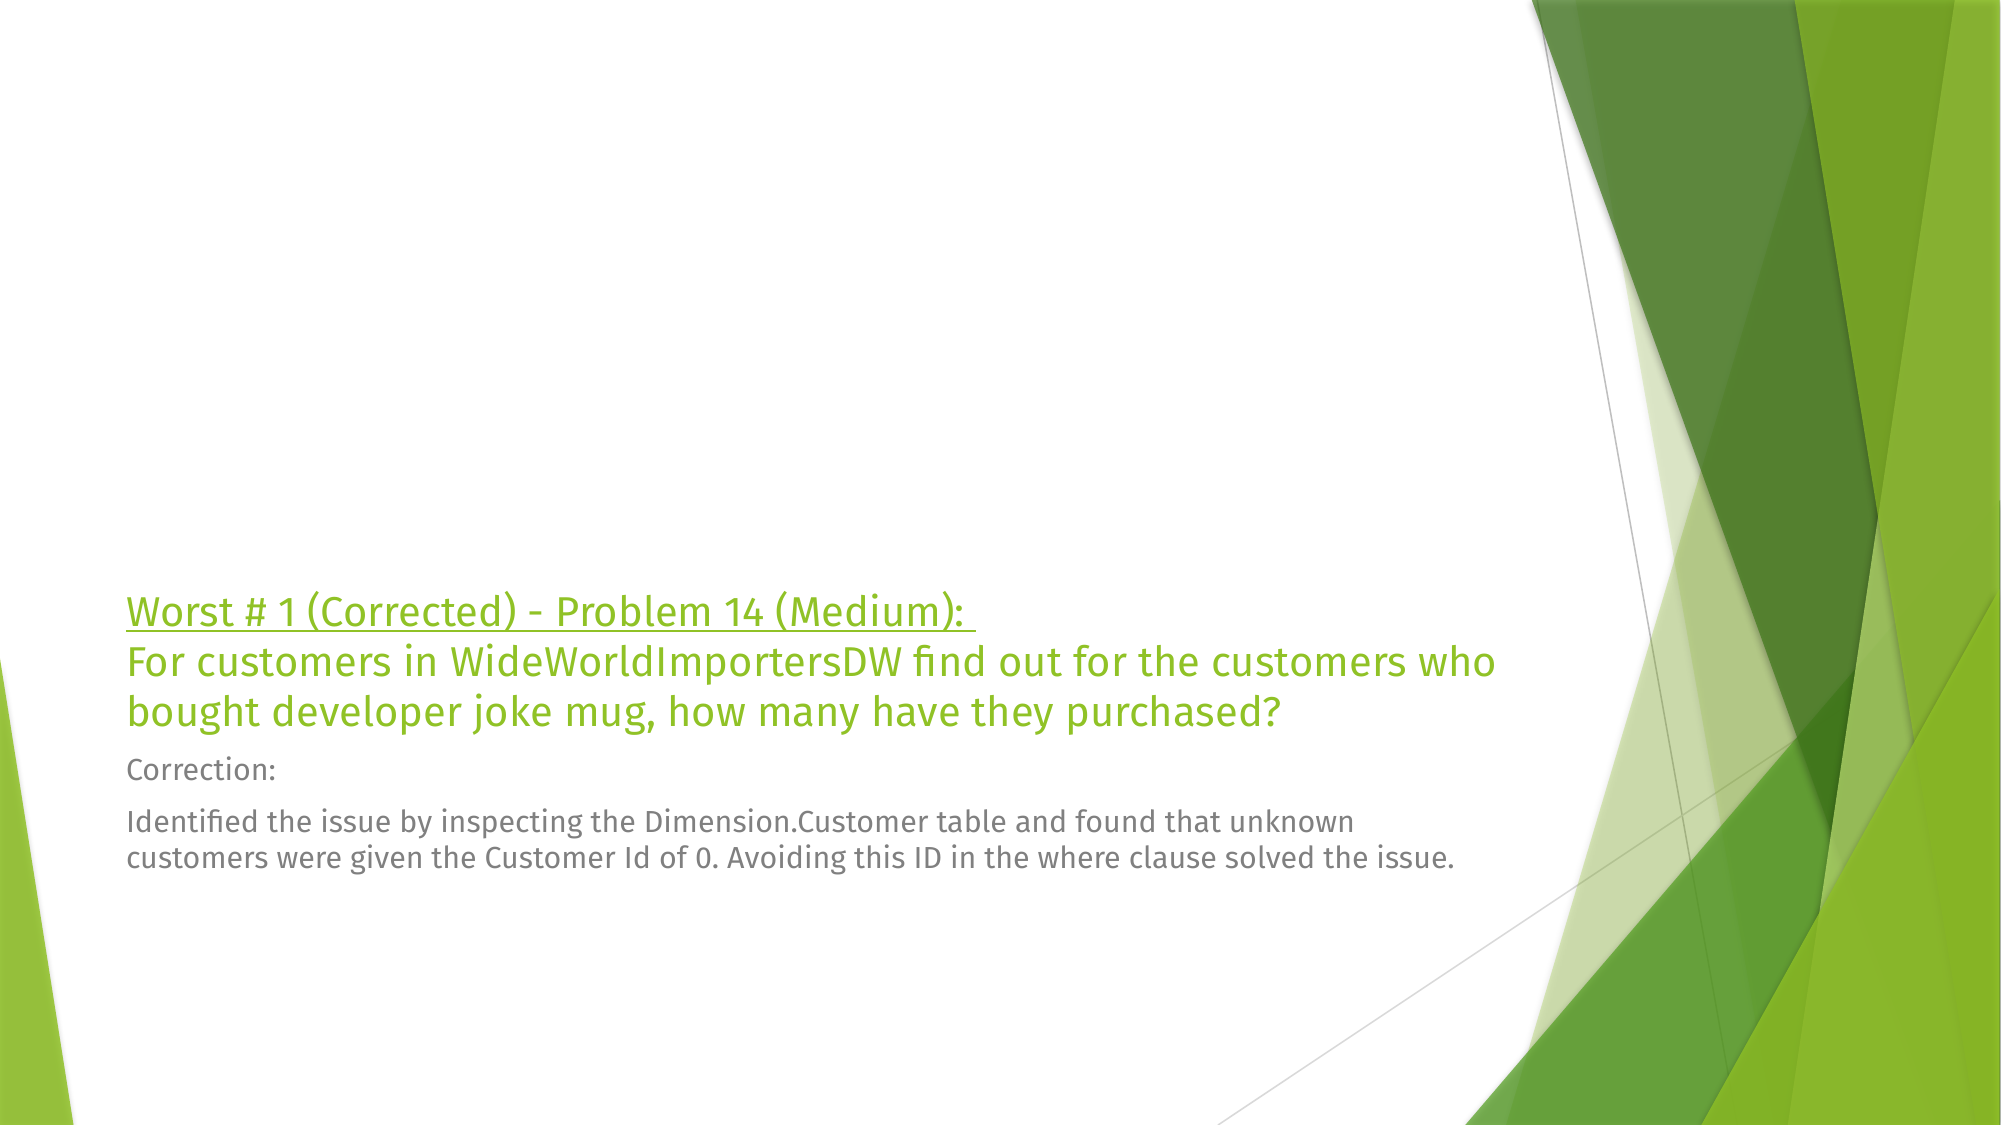

# Worst # 1 (Corrected) - Problem 14 (Medium): For customers in WideWorldImportersDW find out for the customers who bought developer joke mug, how many have they purchased?
Correction:
Identified the issue by inspecting the Dimension.Customer table and found that unknown customers were given the Customer Id of 0. Avoiding this ID in the where clause solved the issue.